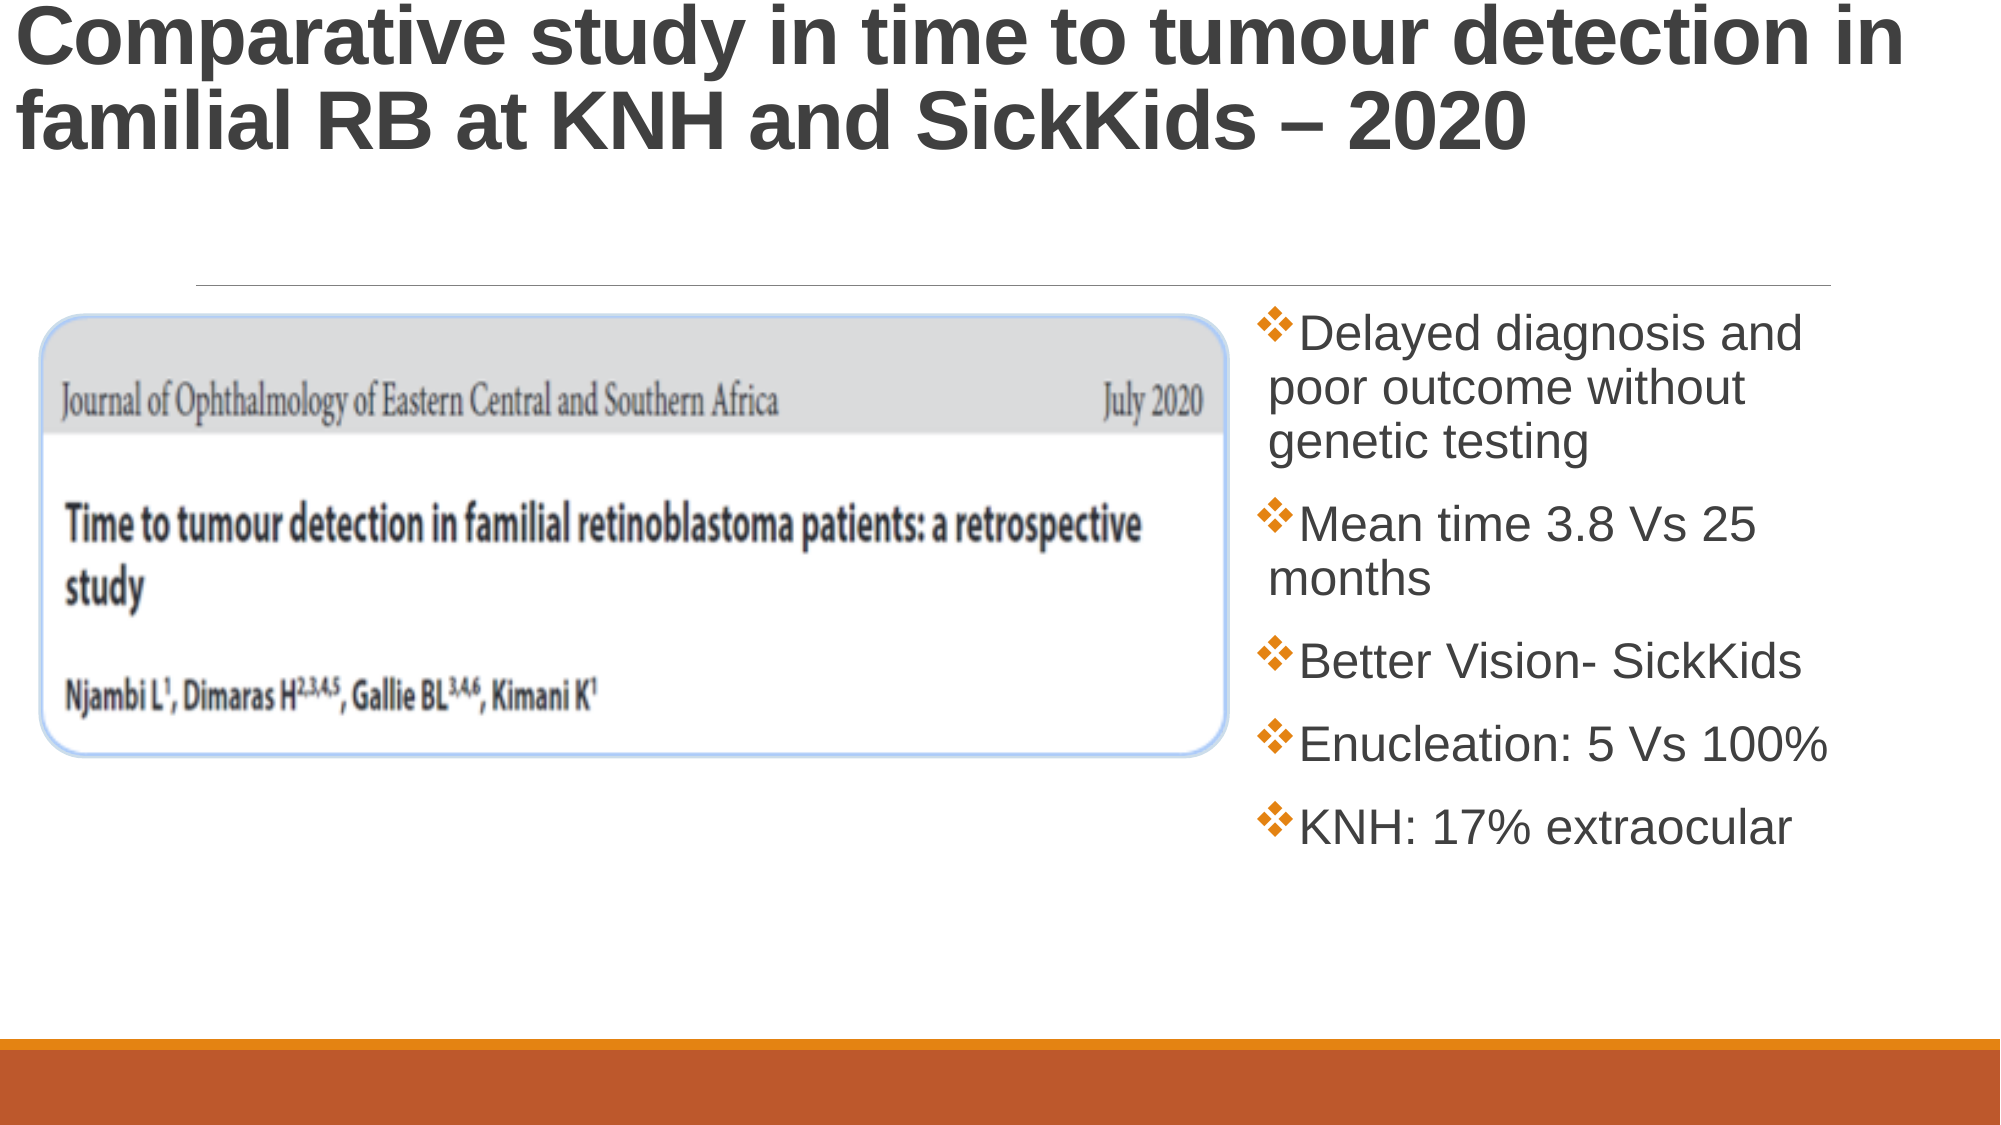

# Comparative study in time to tumour detection in familial RB at KNH and SickKids – 2020
Delayed diagnosis and poor outcome without genetic testing
Mean time 3.8 Vs 25 months
Better Vision- SickKids
Enucleation: 5 Vs 100%
KNH: 17% extraocular